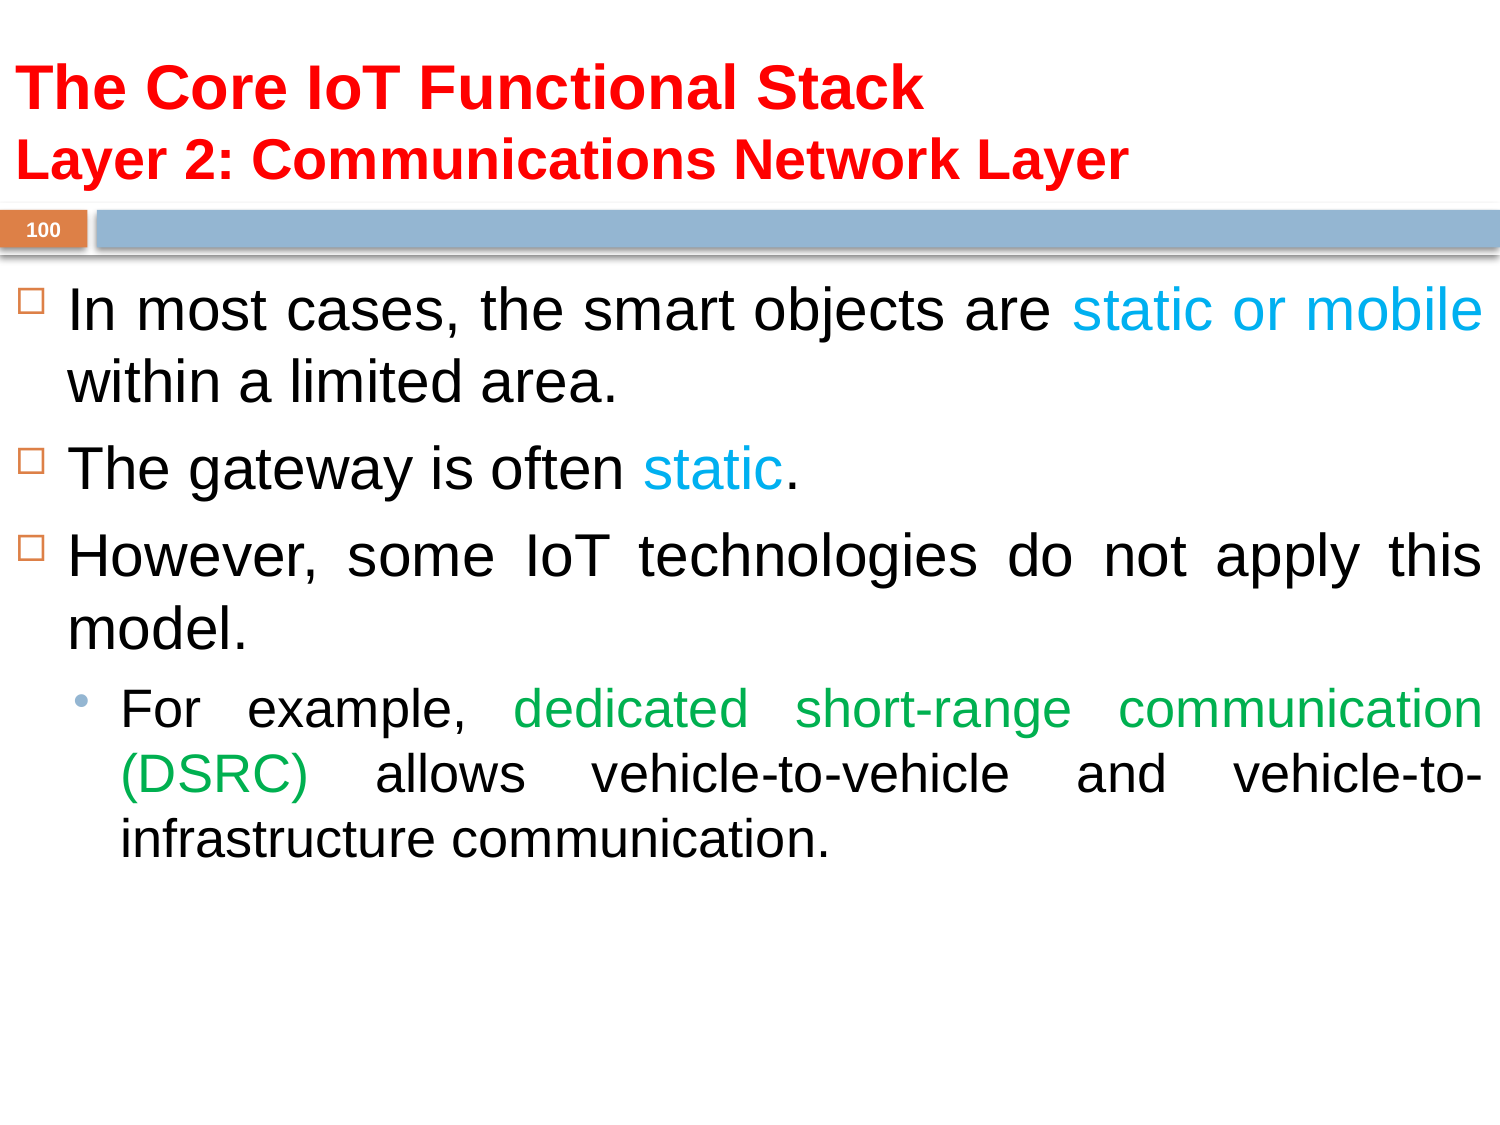

# The Core IoT Functional Stack Layer 2: Communications Network Layer
100
In most cases, the smart objects are static or mobile within a limited area.
The gateway is often static.
However, some IoT technologies do not apply this model.
For example, dedicated short-range communication (DSRC) allows vehicle-to-vehicle and vehicle-to-infrastructure communication.